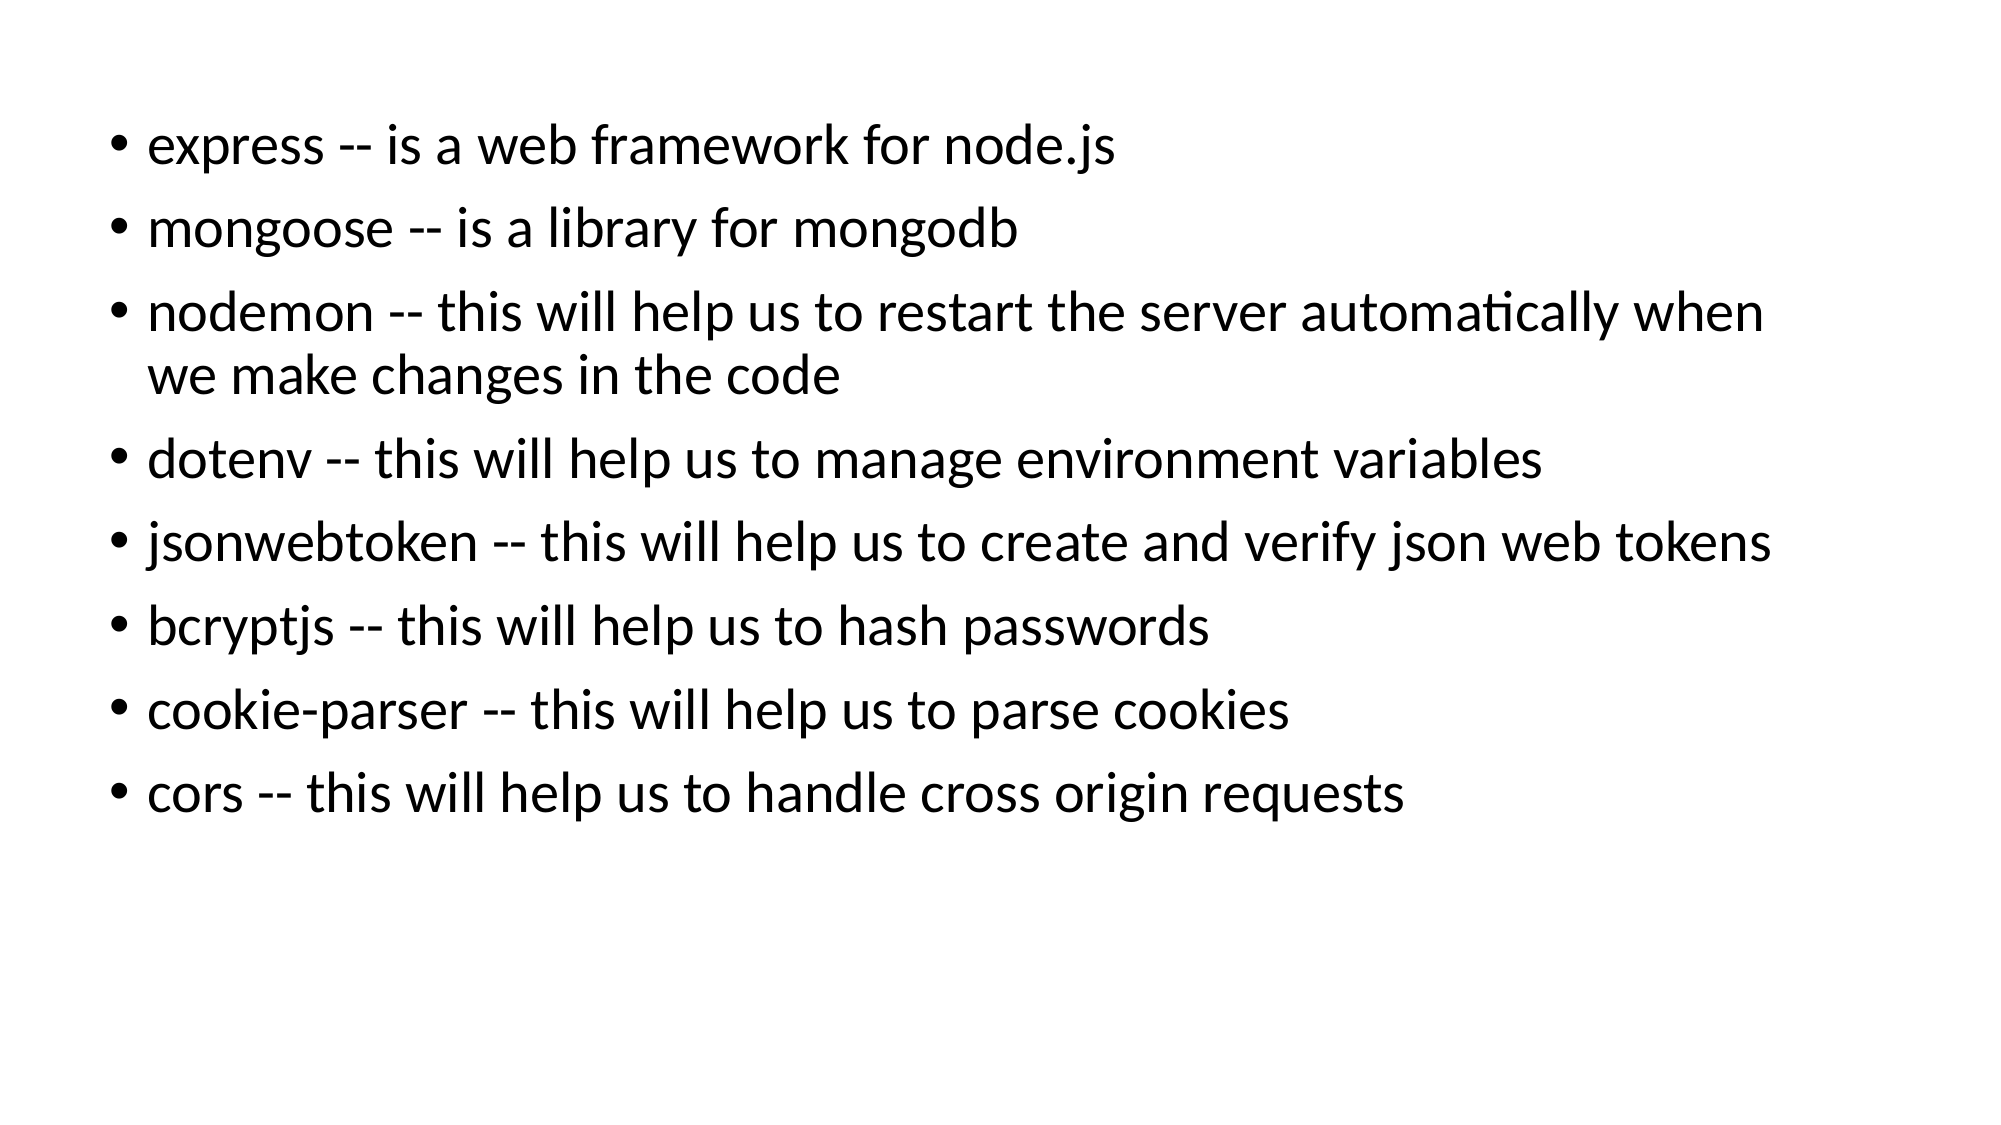

express -- is a web framework for node.js
mongoose -- is a library for mongodb
nodemon -- this will help us to restart the server automatically when we make changes in the code
dotenv -- this will help us to manage environment variables
jsonwebtoken -- this will help us to create and verify json web tokens
bcryptjs -- this will help us to hash passwords
cookie-parser -- this will help us to parse cookies
cors -- this will help us to handle cross origin requests